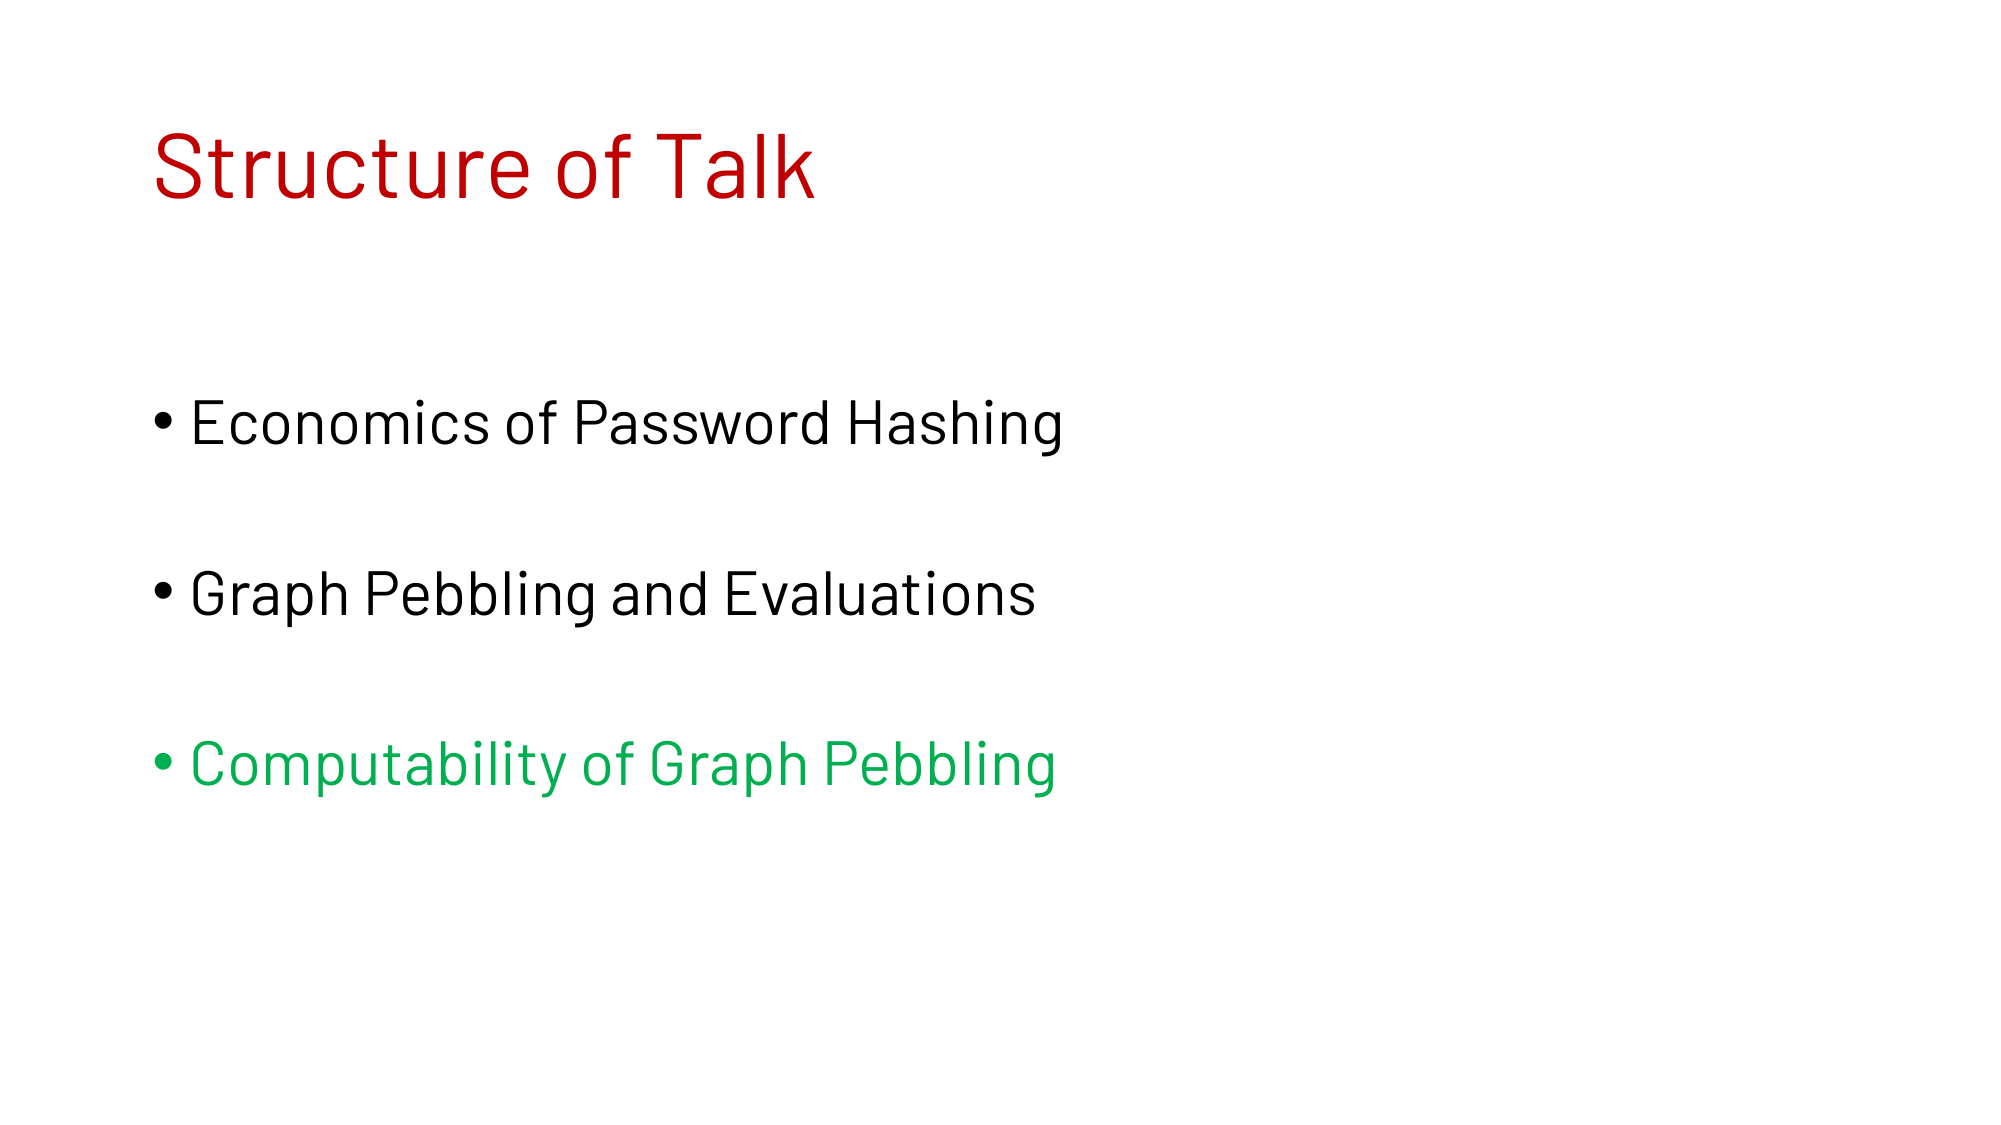

# Structure of Talk
Economics of Password Hashing
Graph Pebbling and Evaluations
Computability of Graph Pebbling